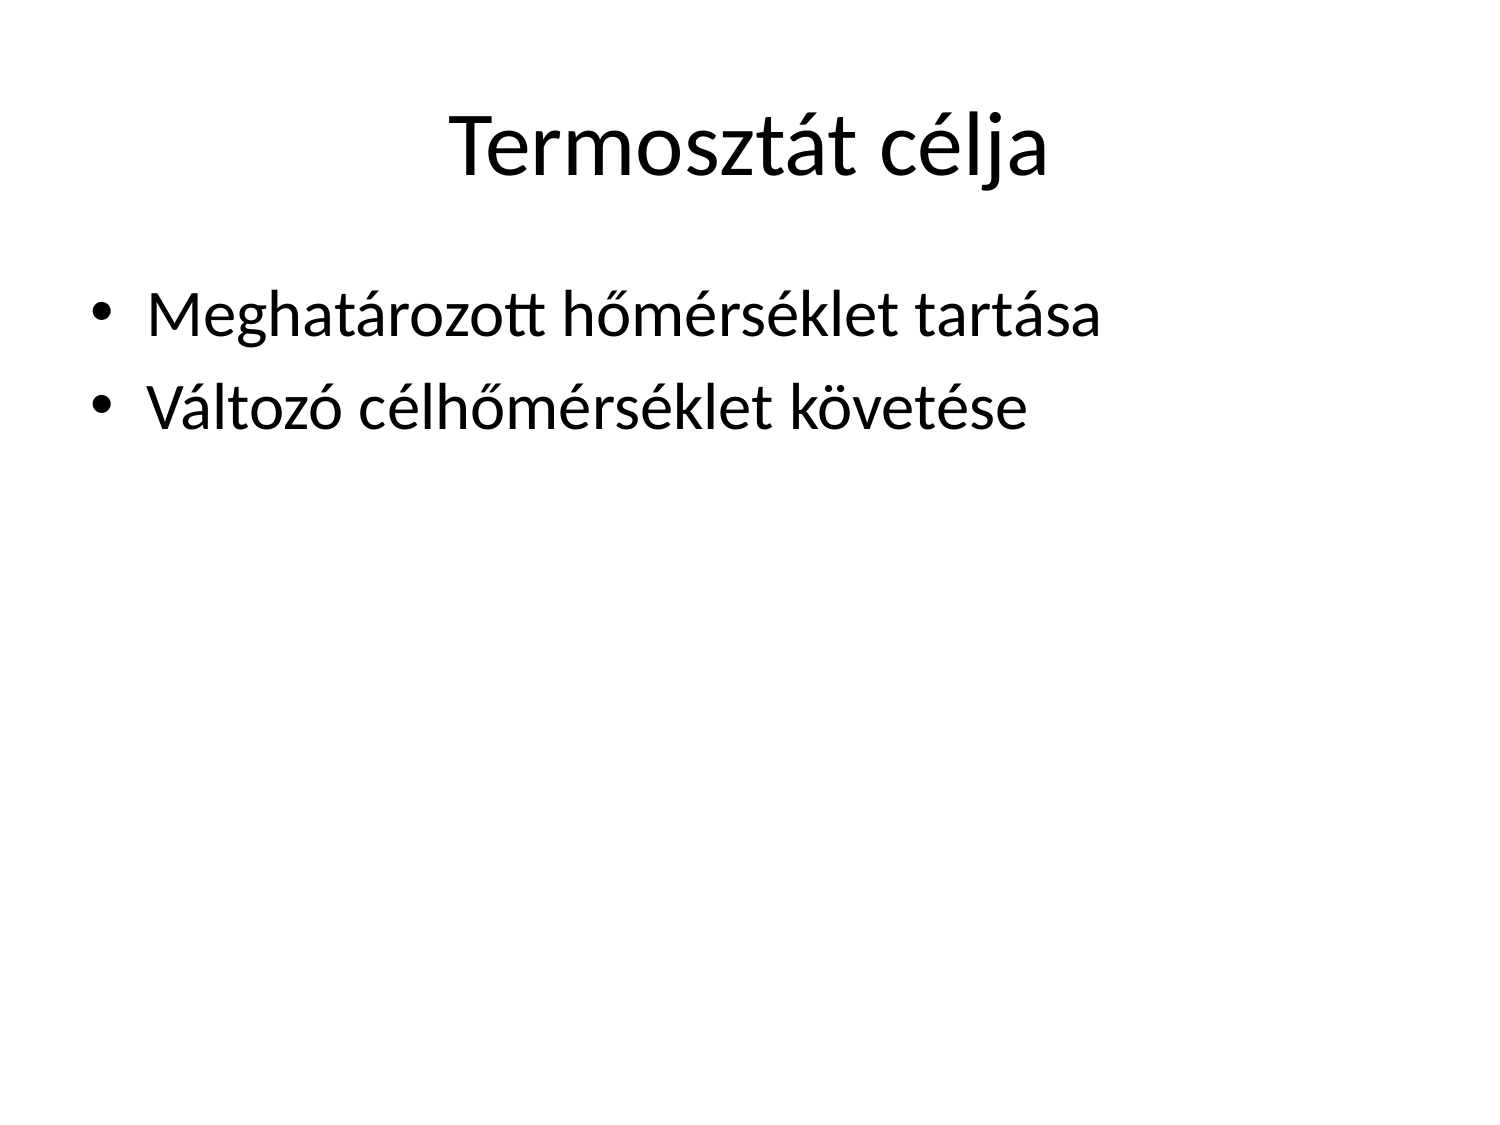

# Termosztát célja
Meghatározott hőmérséklet tartása
Változó célhőmérséklet követése